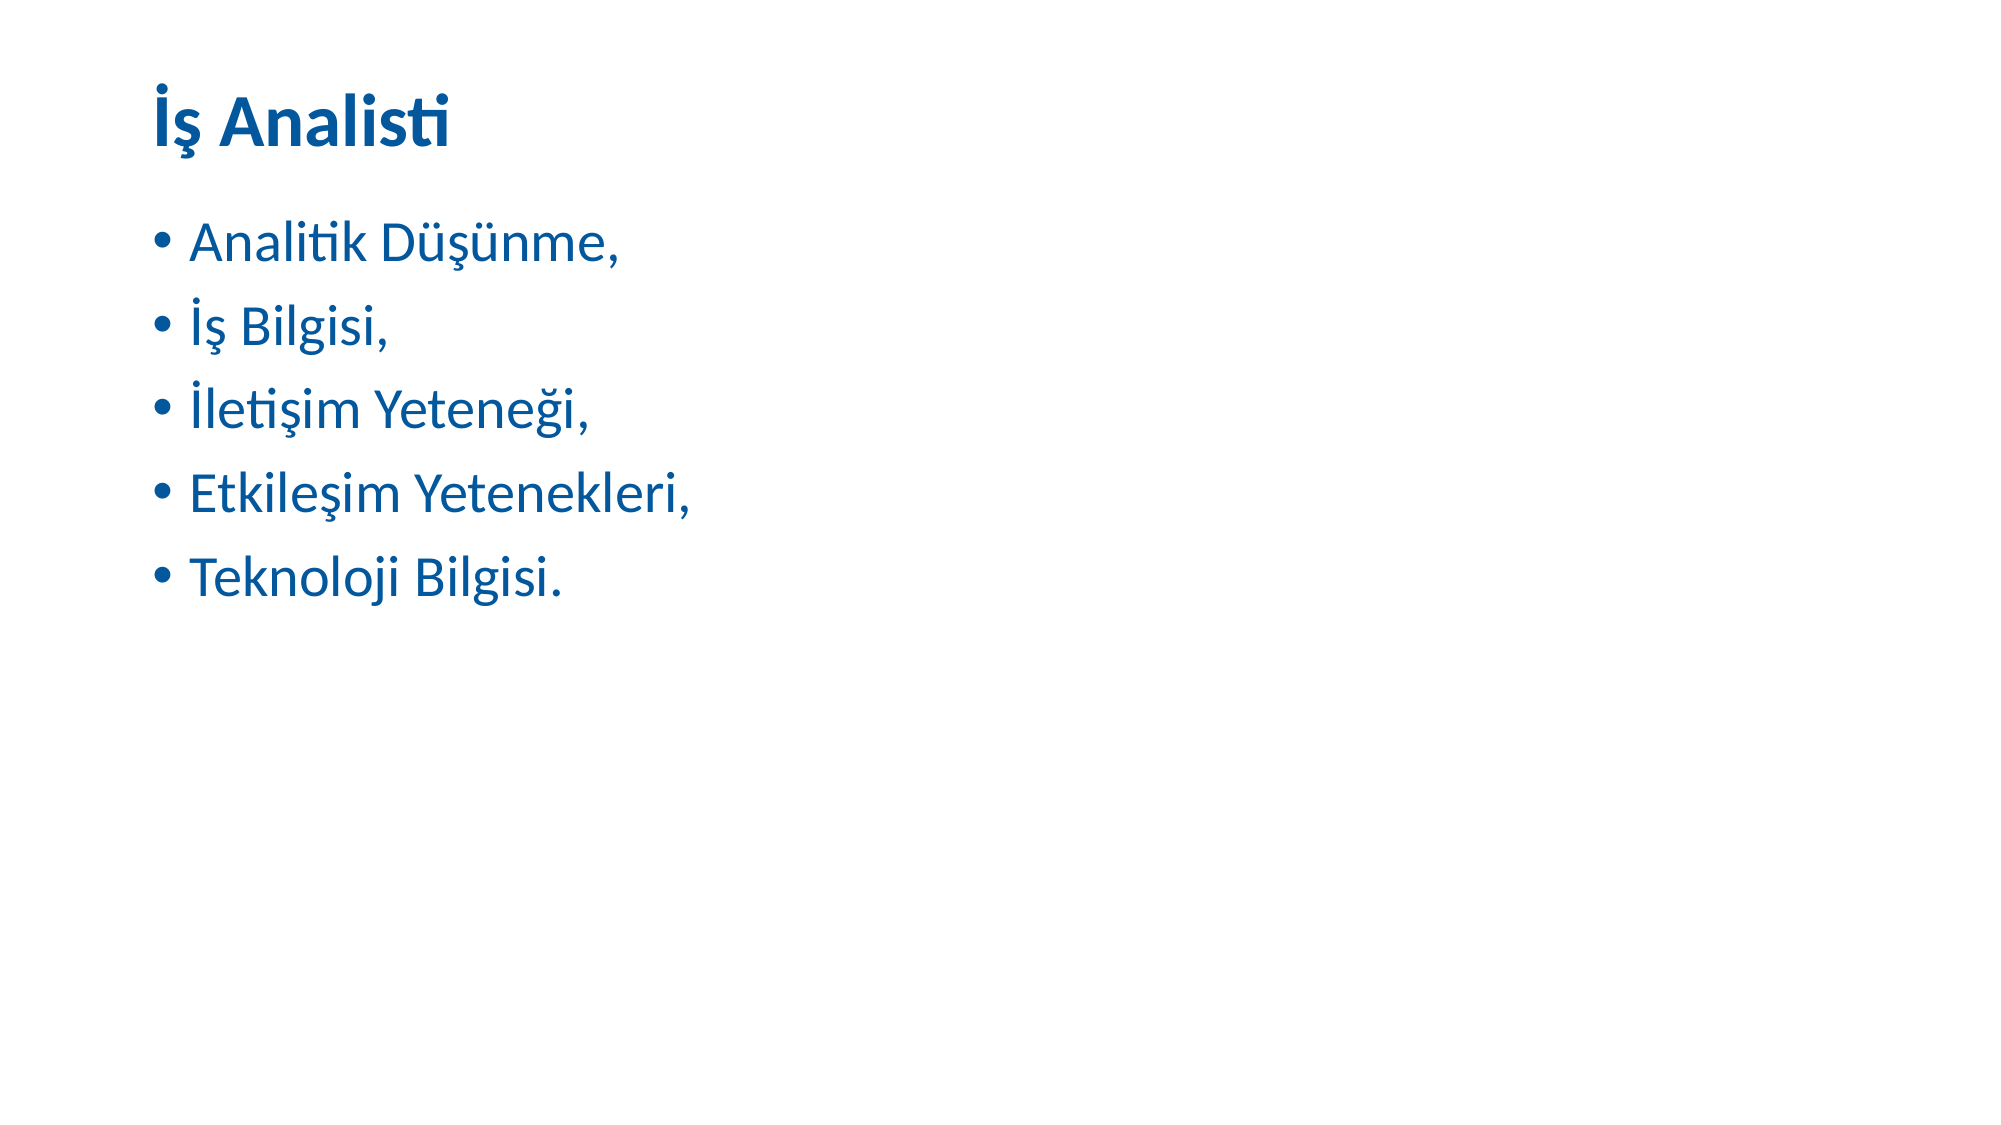

# İş Analisti
Analitik Düşünme,
İş Bilgisi,
İletişim Yeteneği,
Etkileşim Yetenekleri,
Teknoloji Bilgisi.